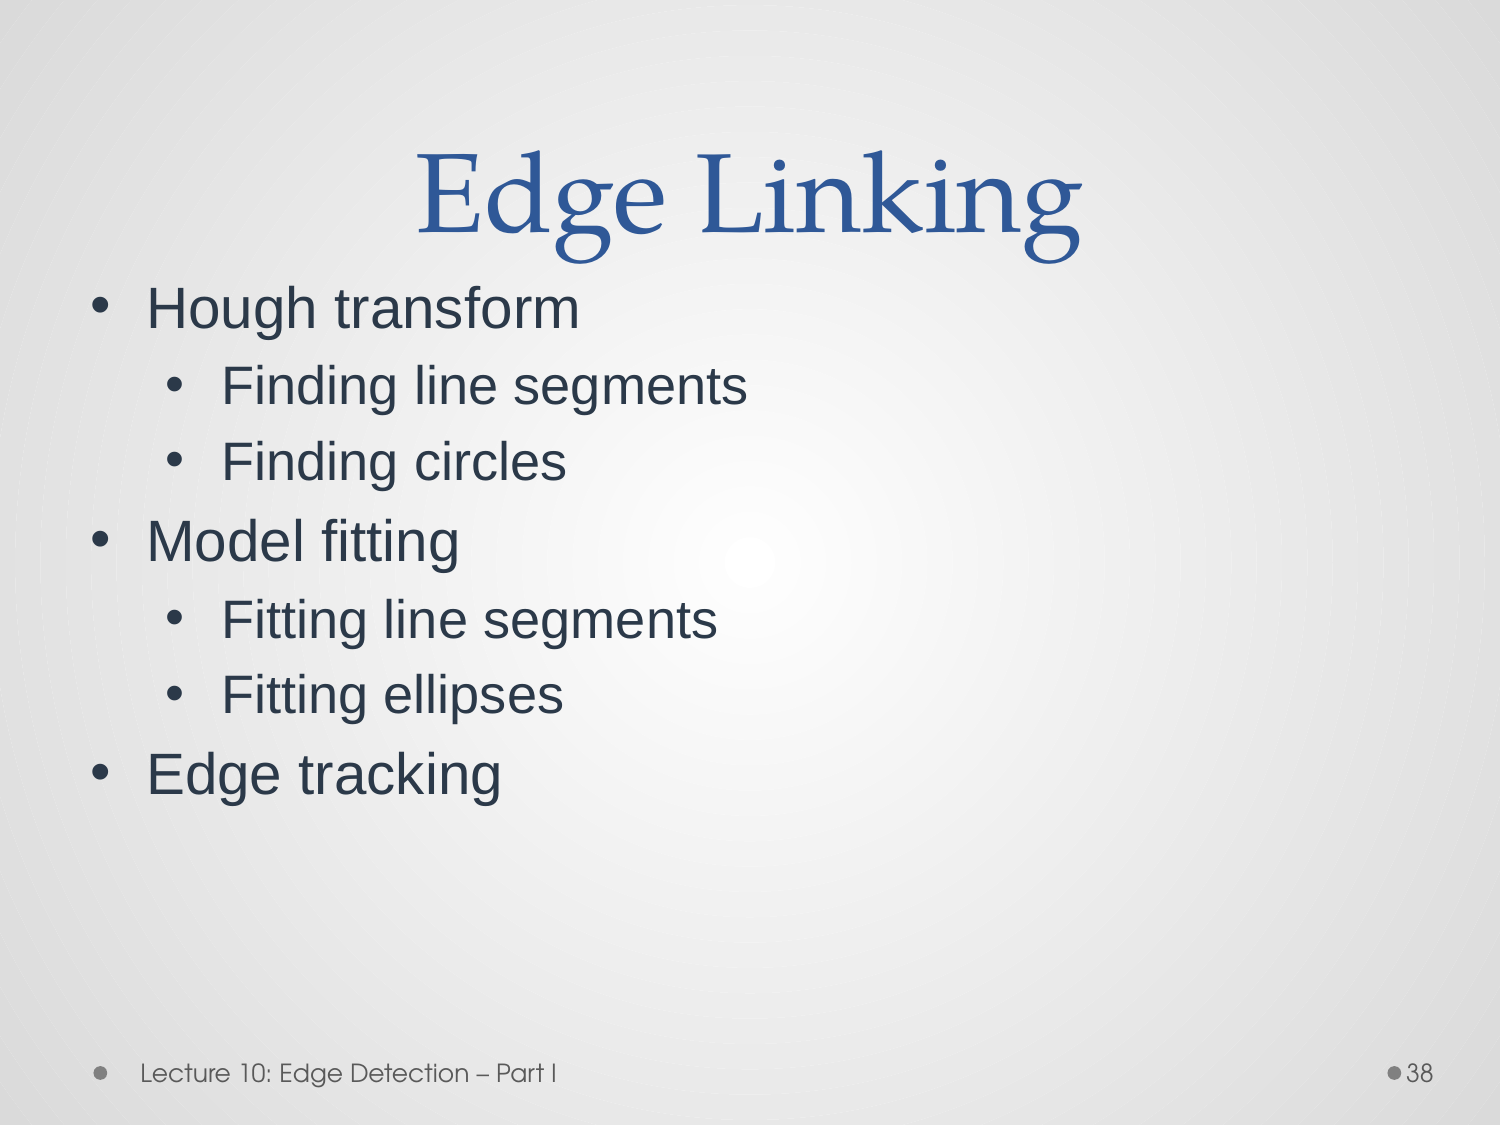

# Edge Linking
Hough transform
Finding line segments
Finding circles
Model fitting
Fitting line segments
Fitting ellipses
Edge tracking

38